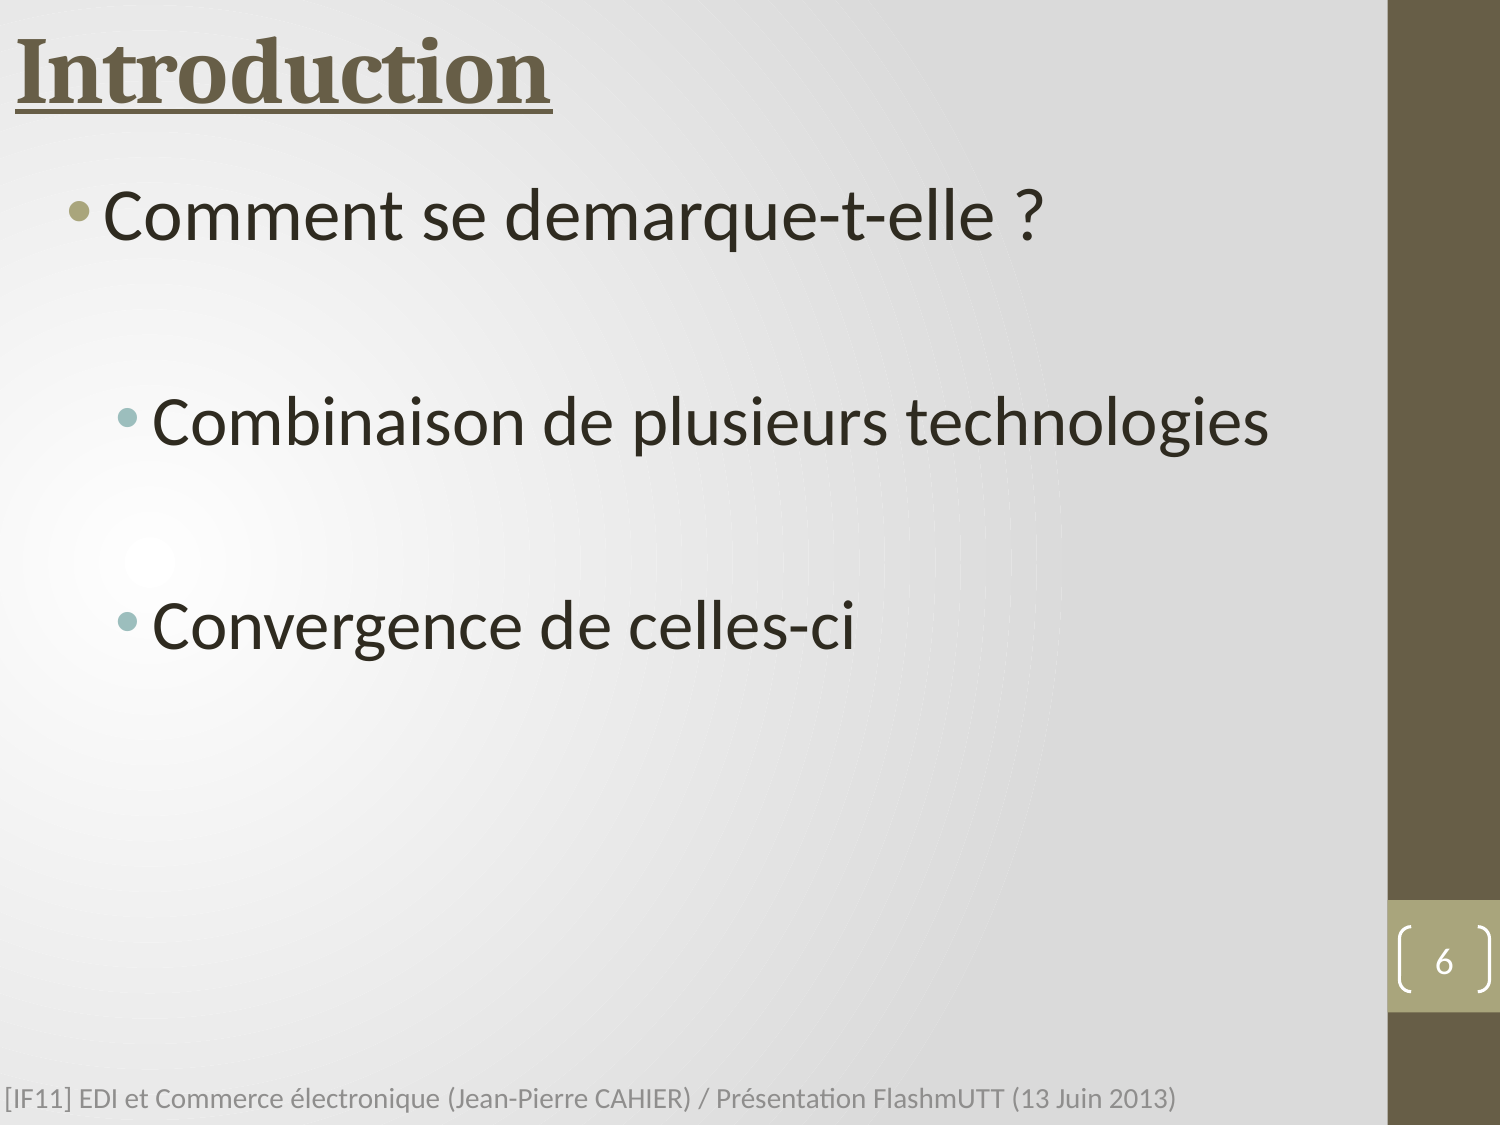

# Introduction
Comment se demarque-t-elle ?

Combinaison de plusieurs technologies

Convergence de celles-ci
6
[IF11] EDI et Commerce électronique (Jean-Pierre CAHIER) / Présentation FlashmUTT (13 Juin 2013)